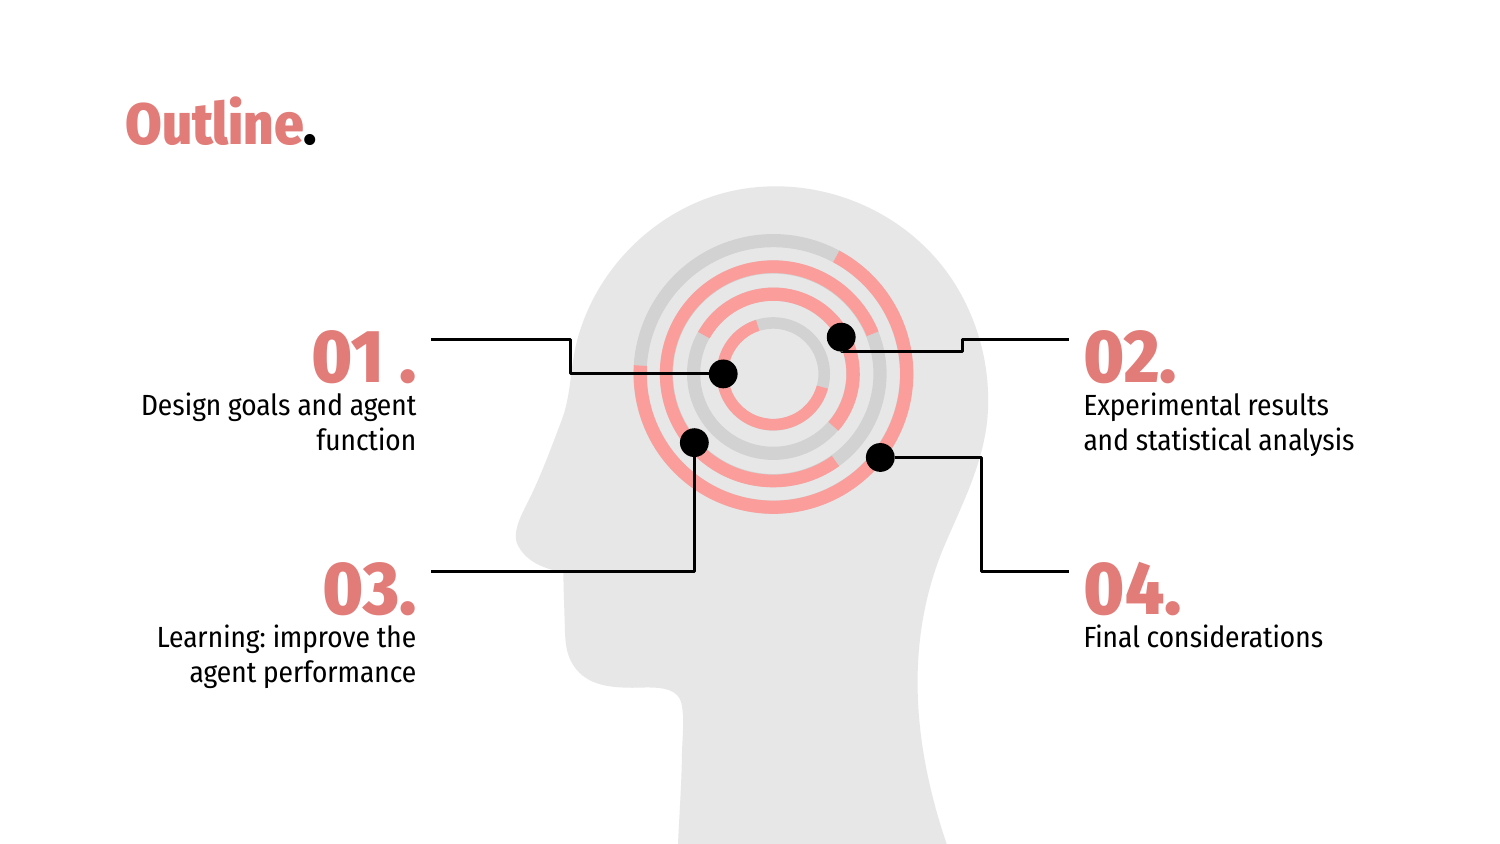

# Outline.

01 .
02.

Design goals and agent function

Experimental results and statistical analysis

03.
04.
Learning: improve the agent performance
Final considerations